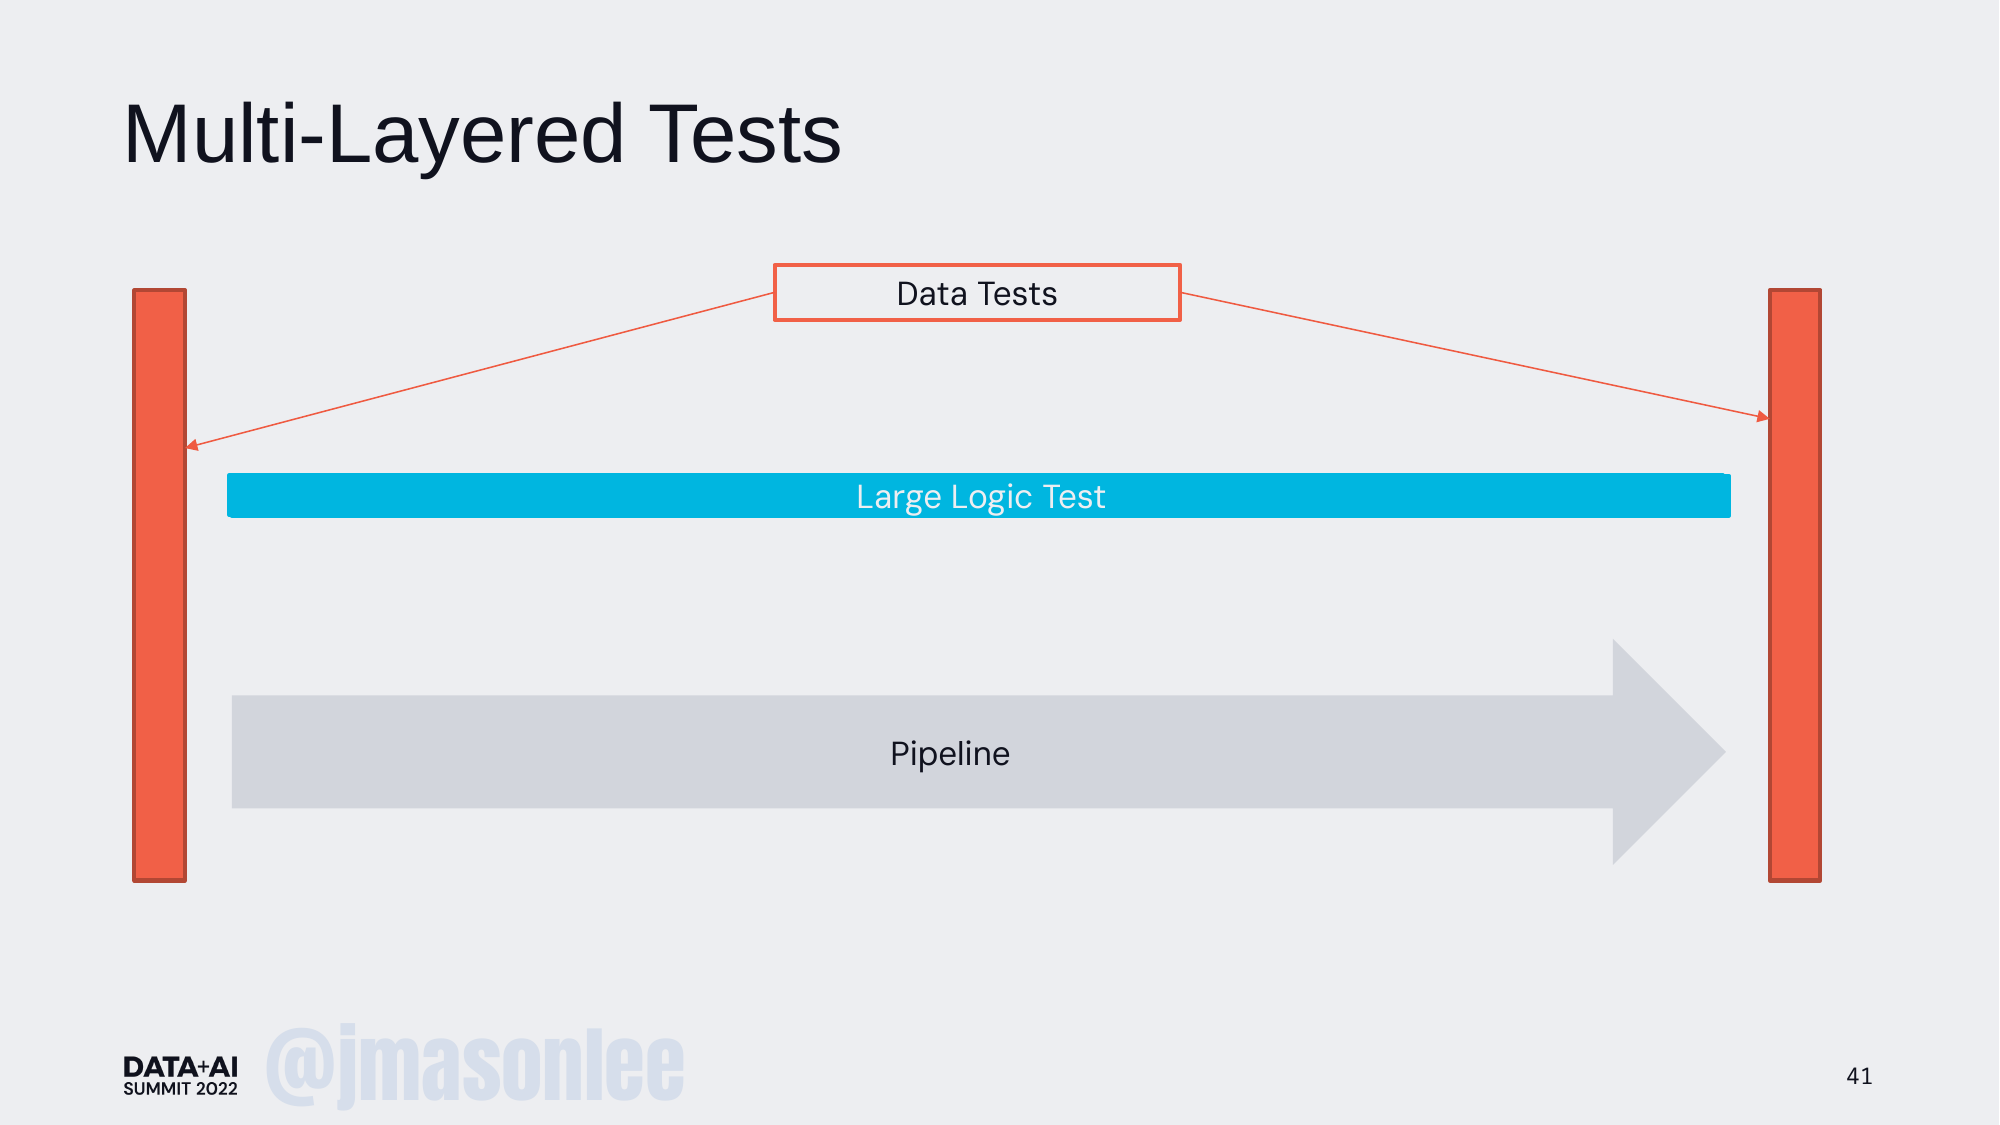

# Multi-Layered Tests
Data Tests

Large Logic Test
Large Logic Test
Large Logic Test
Large Logic Test
Large Logic Test
Pipeline
@jmasonlee
41